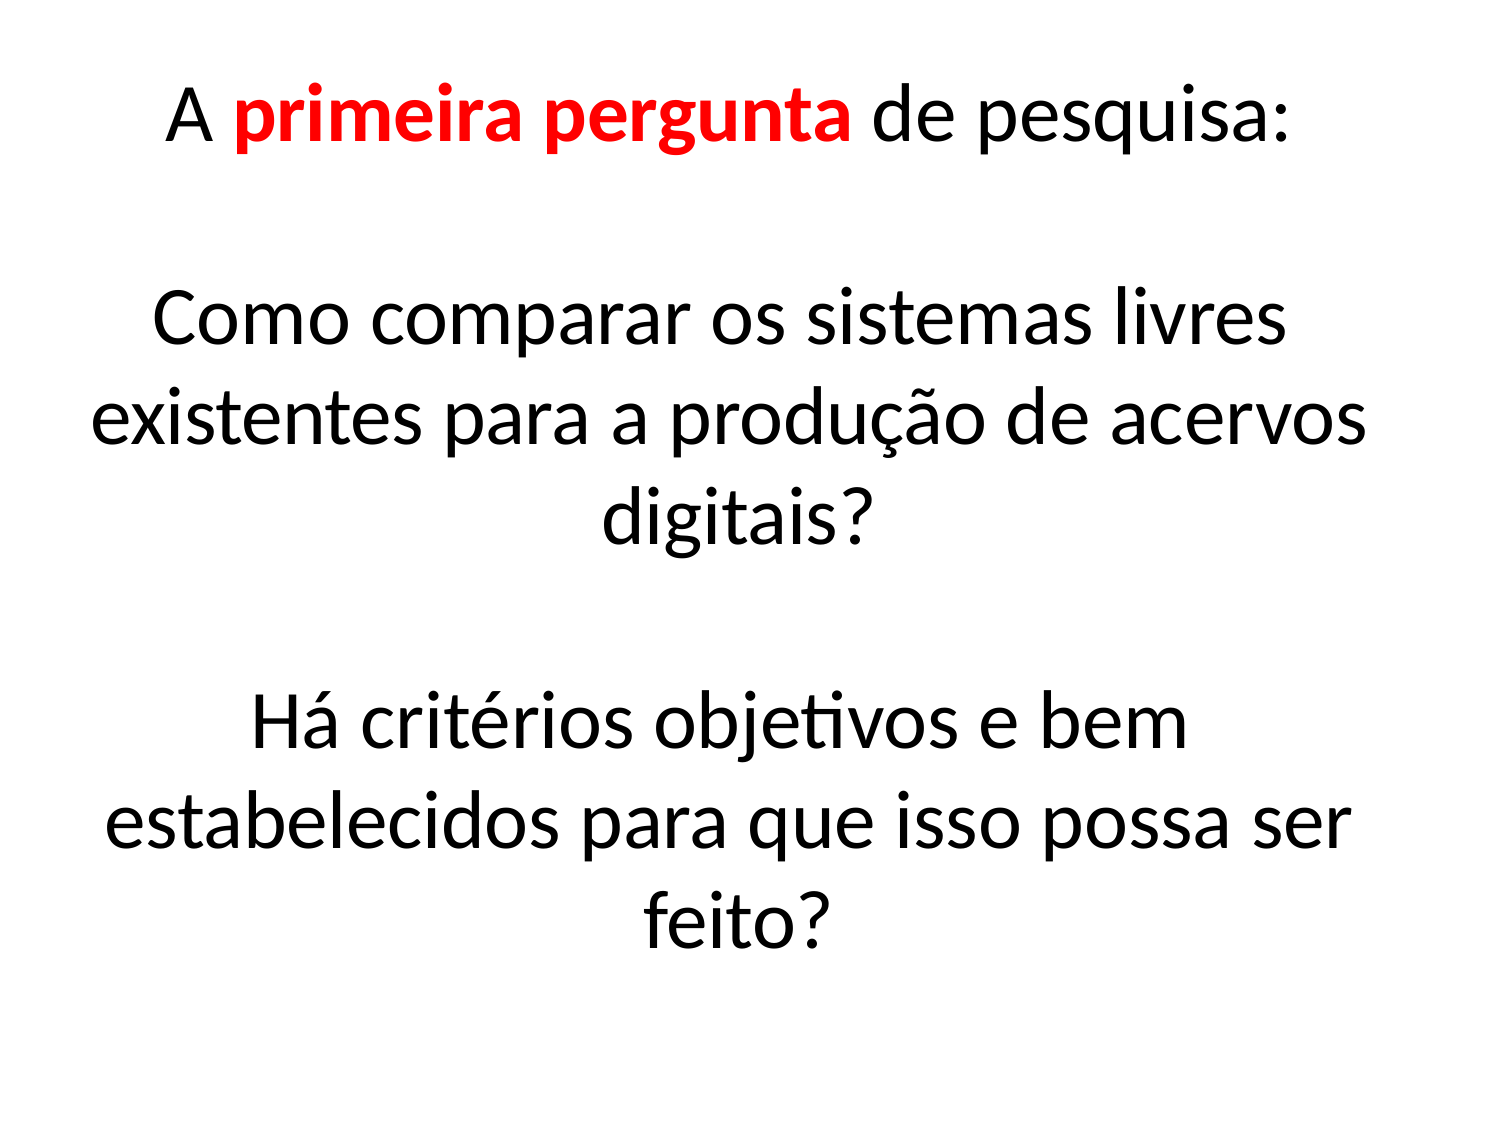

A primeira pergunta de pesquisa:

Como comparar os sistemas livres  existentes para a produção de acervos  digitais?

Há critérios objetivos e bem  estabelecidos para que isso possa ser  feito?